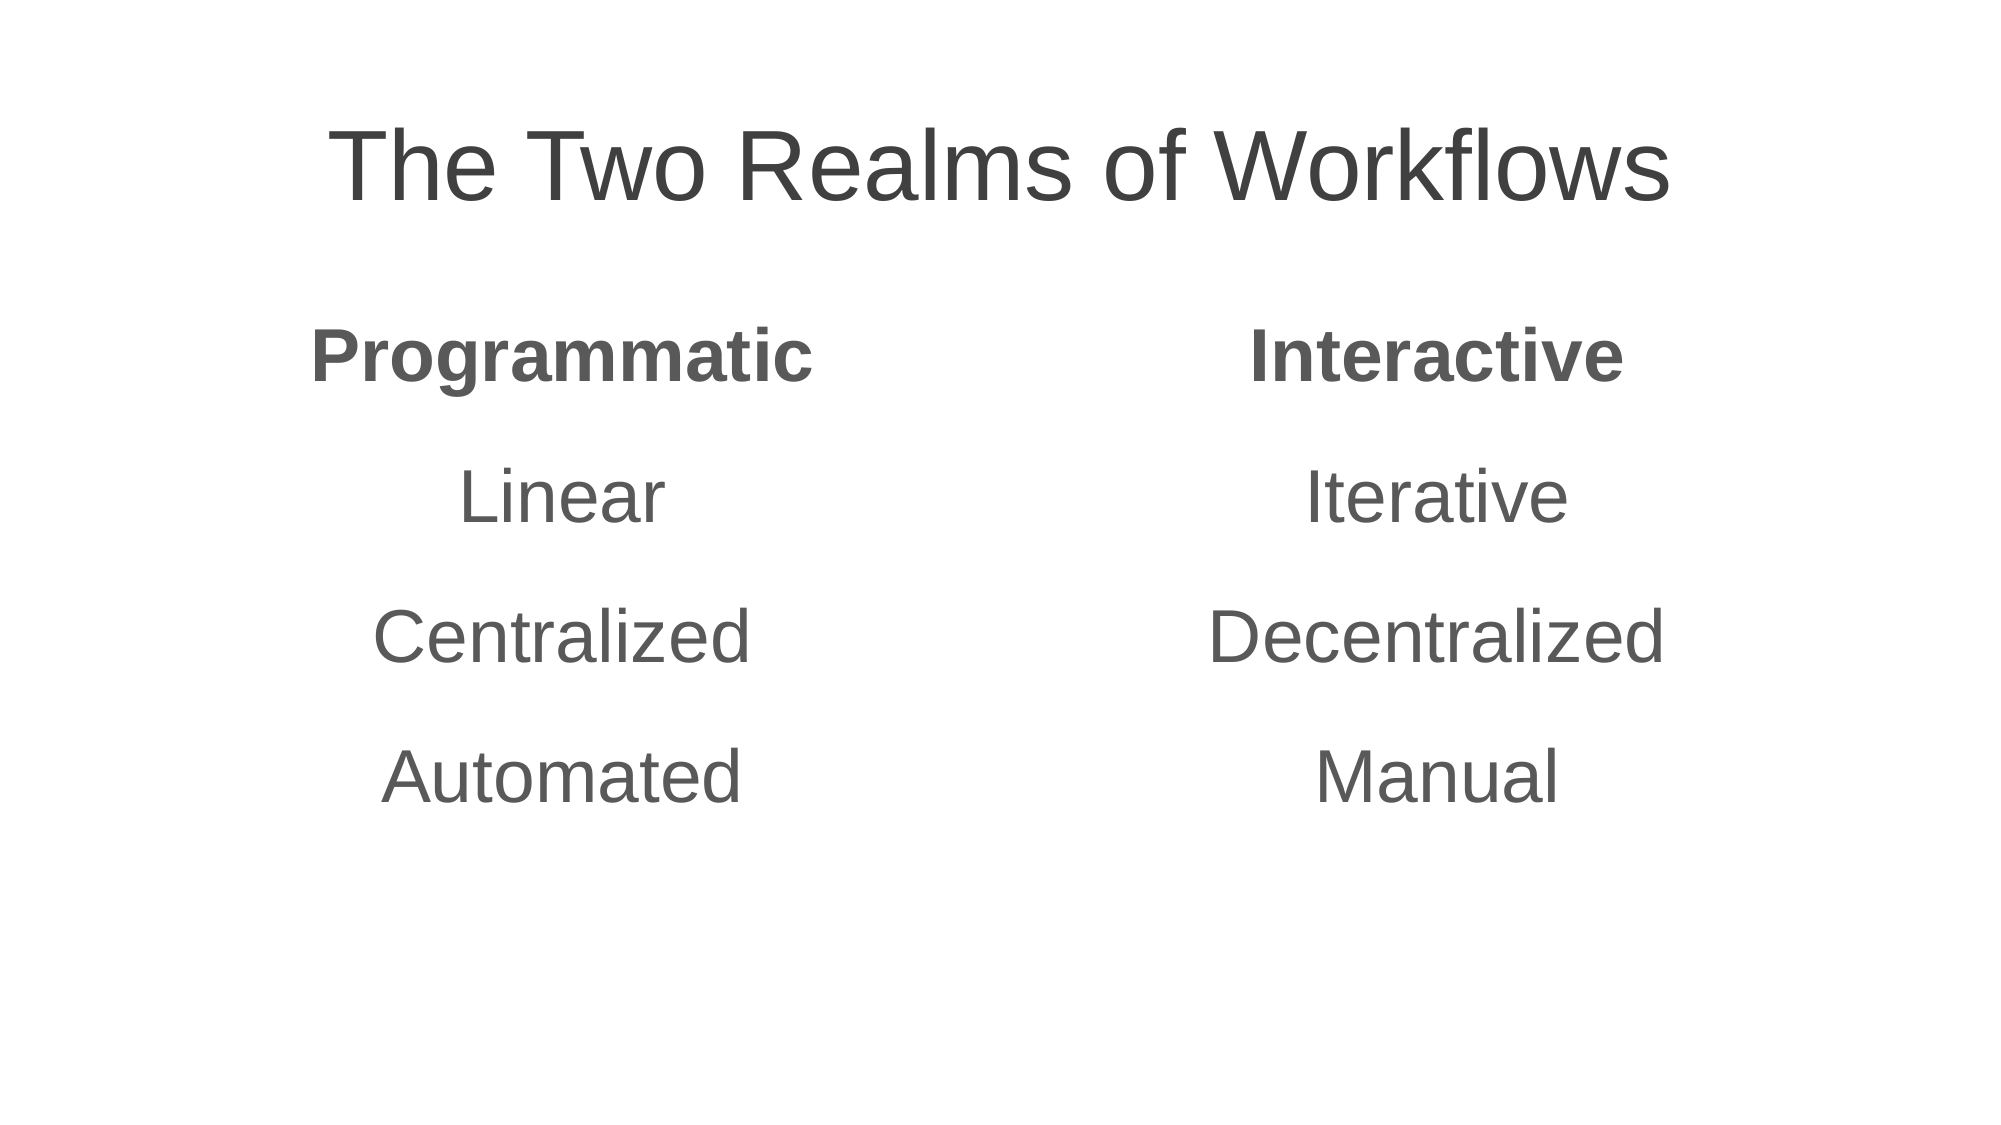

# The Two Realms of Workflows
Programmatic
Linear
Centralized
Automated
Interactive
Iterative
Decentralized
Manual